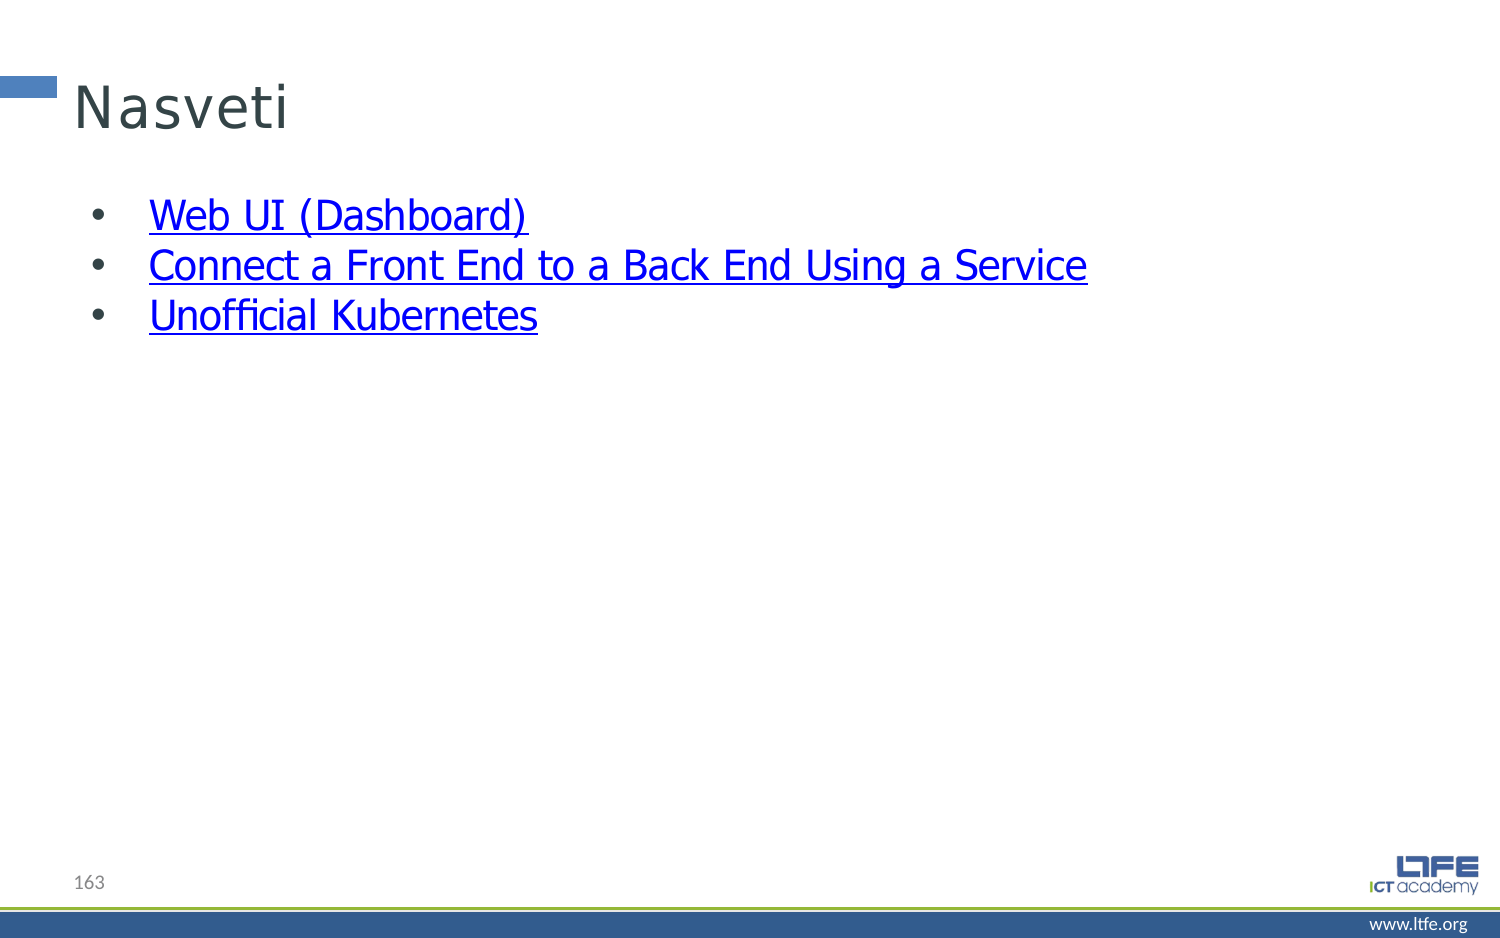

# Nasveti
Web UI (Dashboard)
Connect a Front End to a Back End Using a Service
Unofficial Kubernetes
163